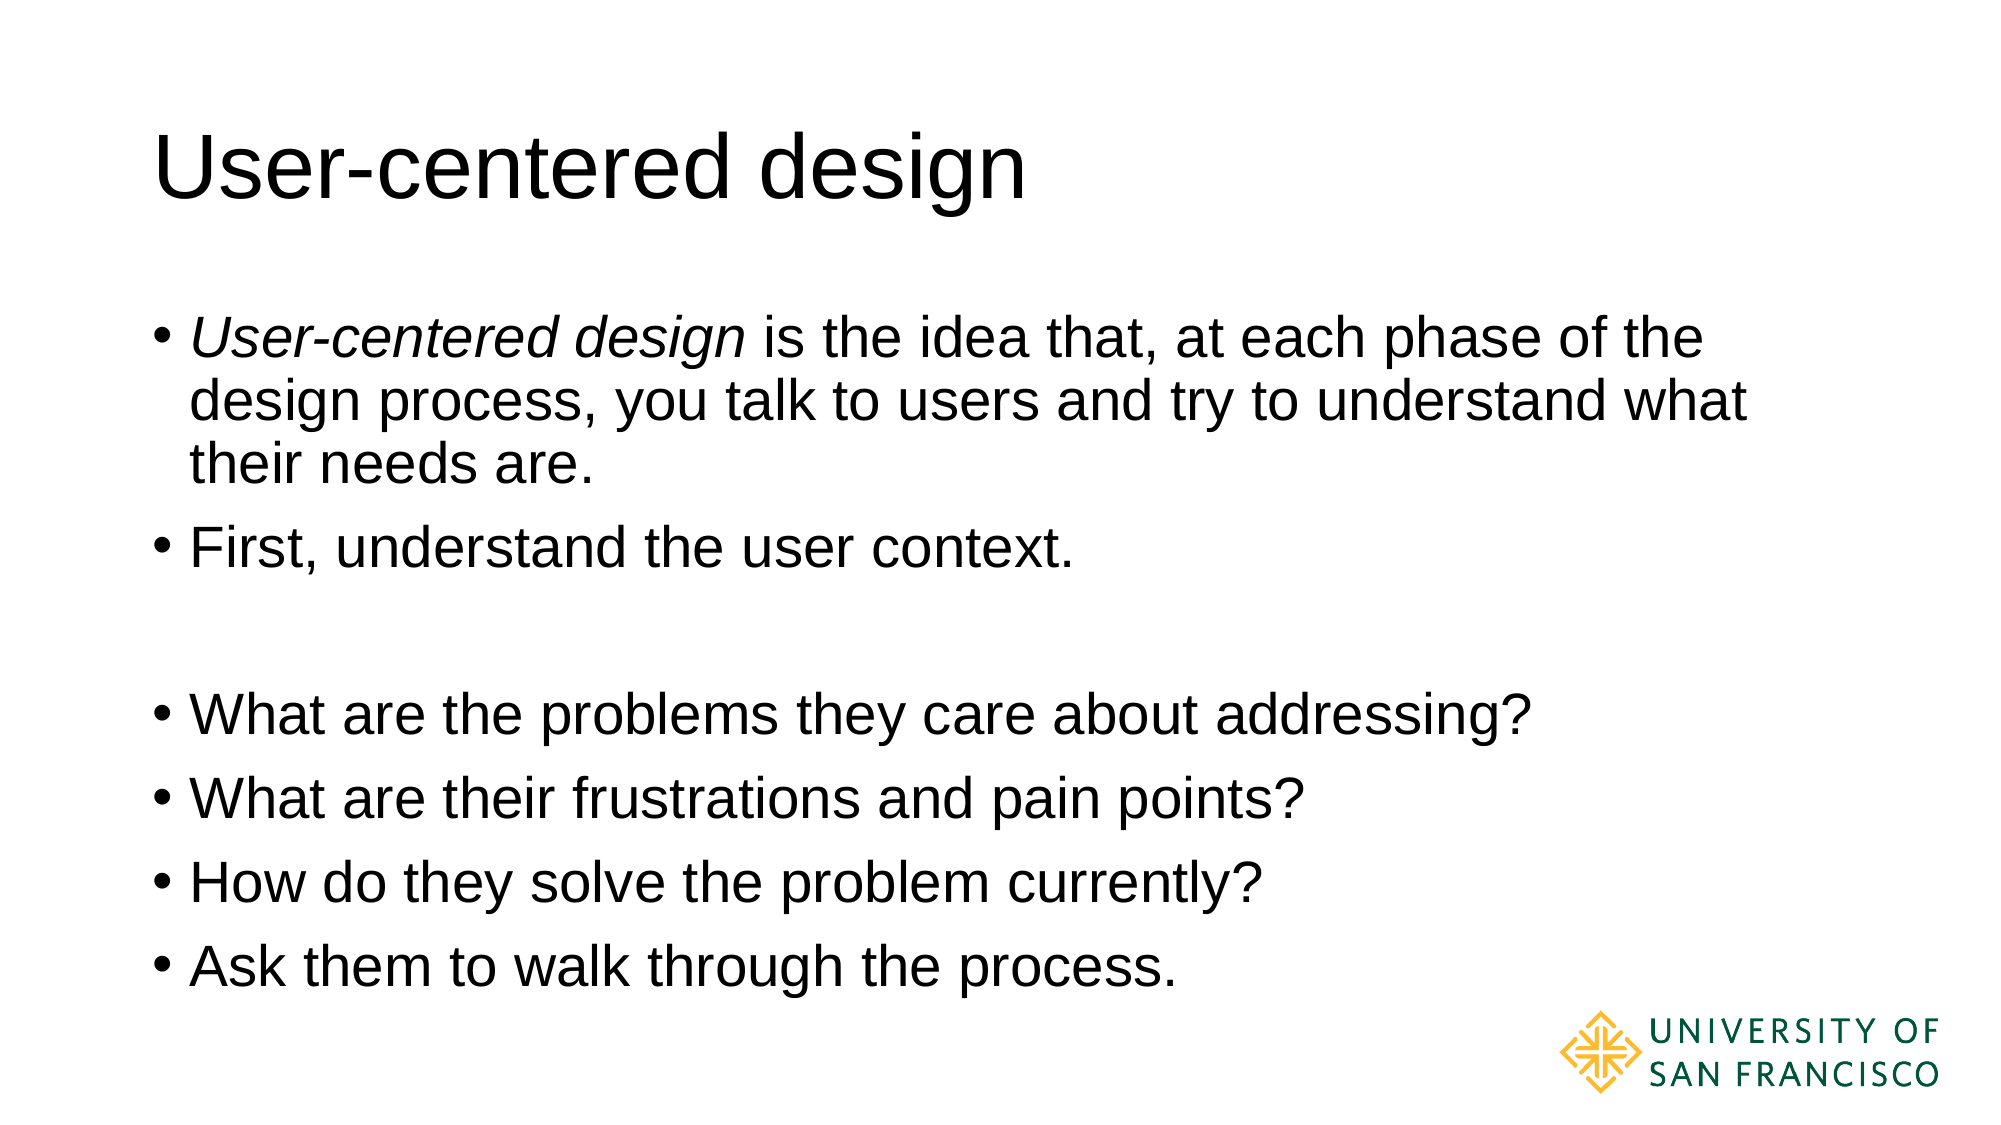

# User-centered design
User-centered design is the idea that, at each phase of the design process, you talk to users and try to understand what their needs are.
First, understand the user context.

What are the problems they care about addressing?
What are their frustrations and pain points?
How do they solve the problem currently?
Ask them to walk through the process.